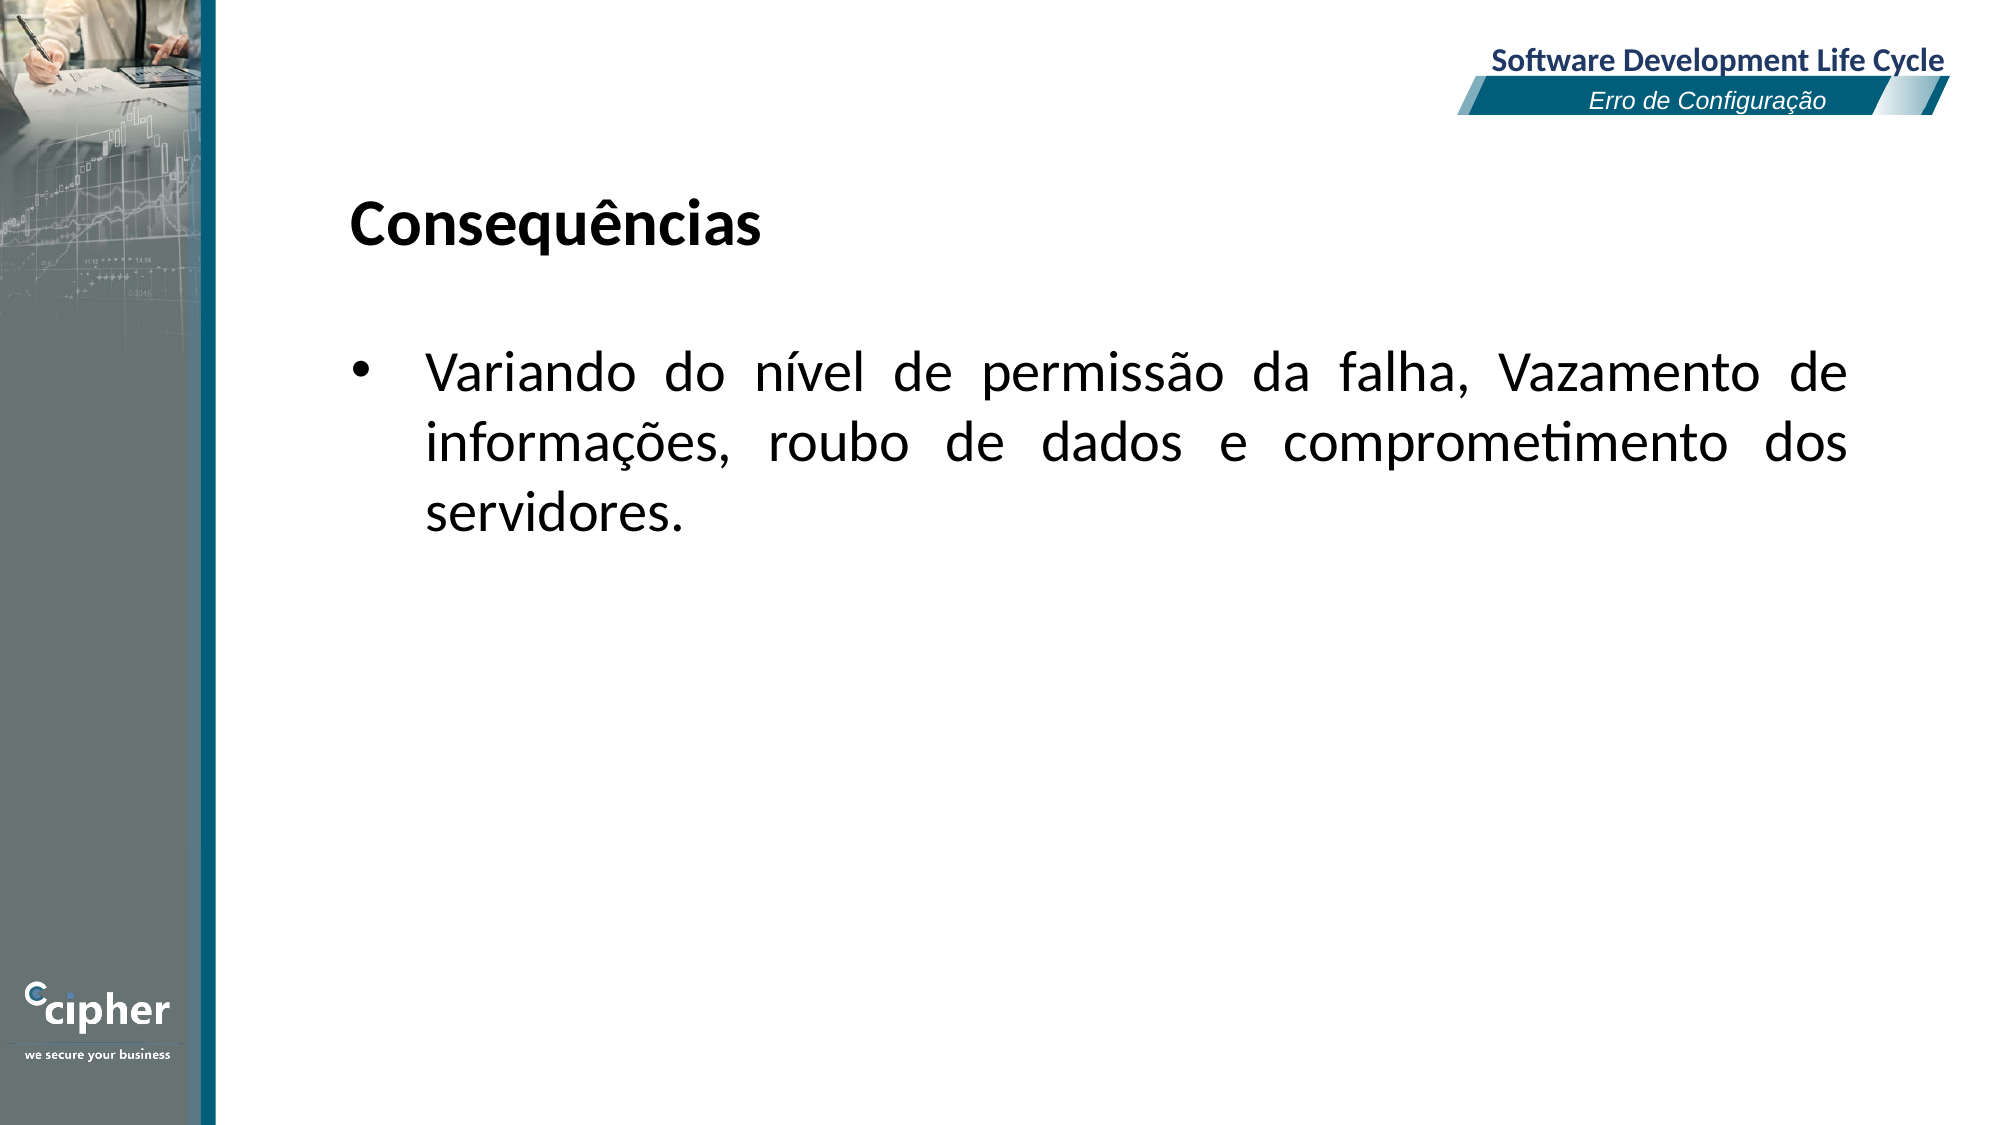

Software Development Life Cycle
Erro de Configuração

Consequências
Variando do nível de permissão da falha, Vazamento de informações, roubo de dados e comprometimento dos servidores.